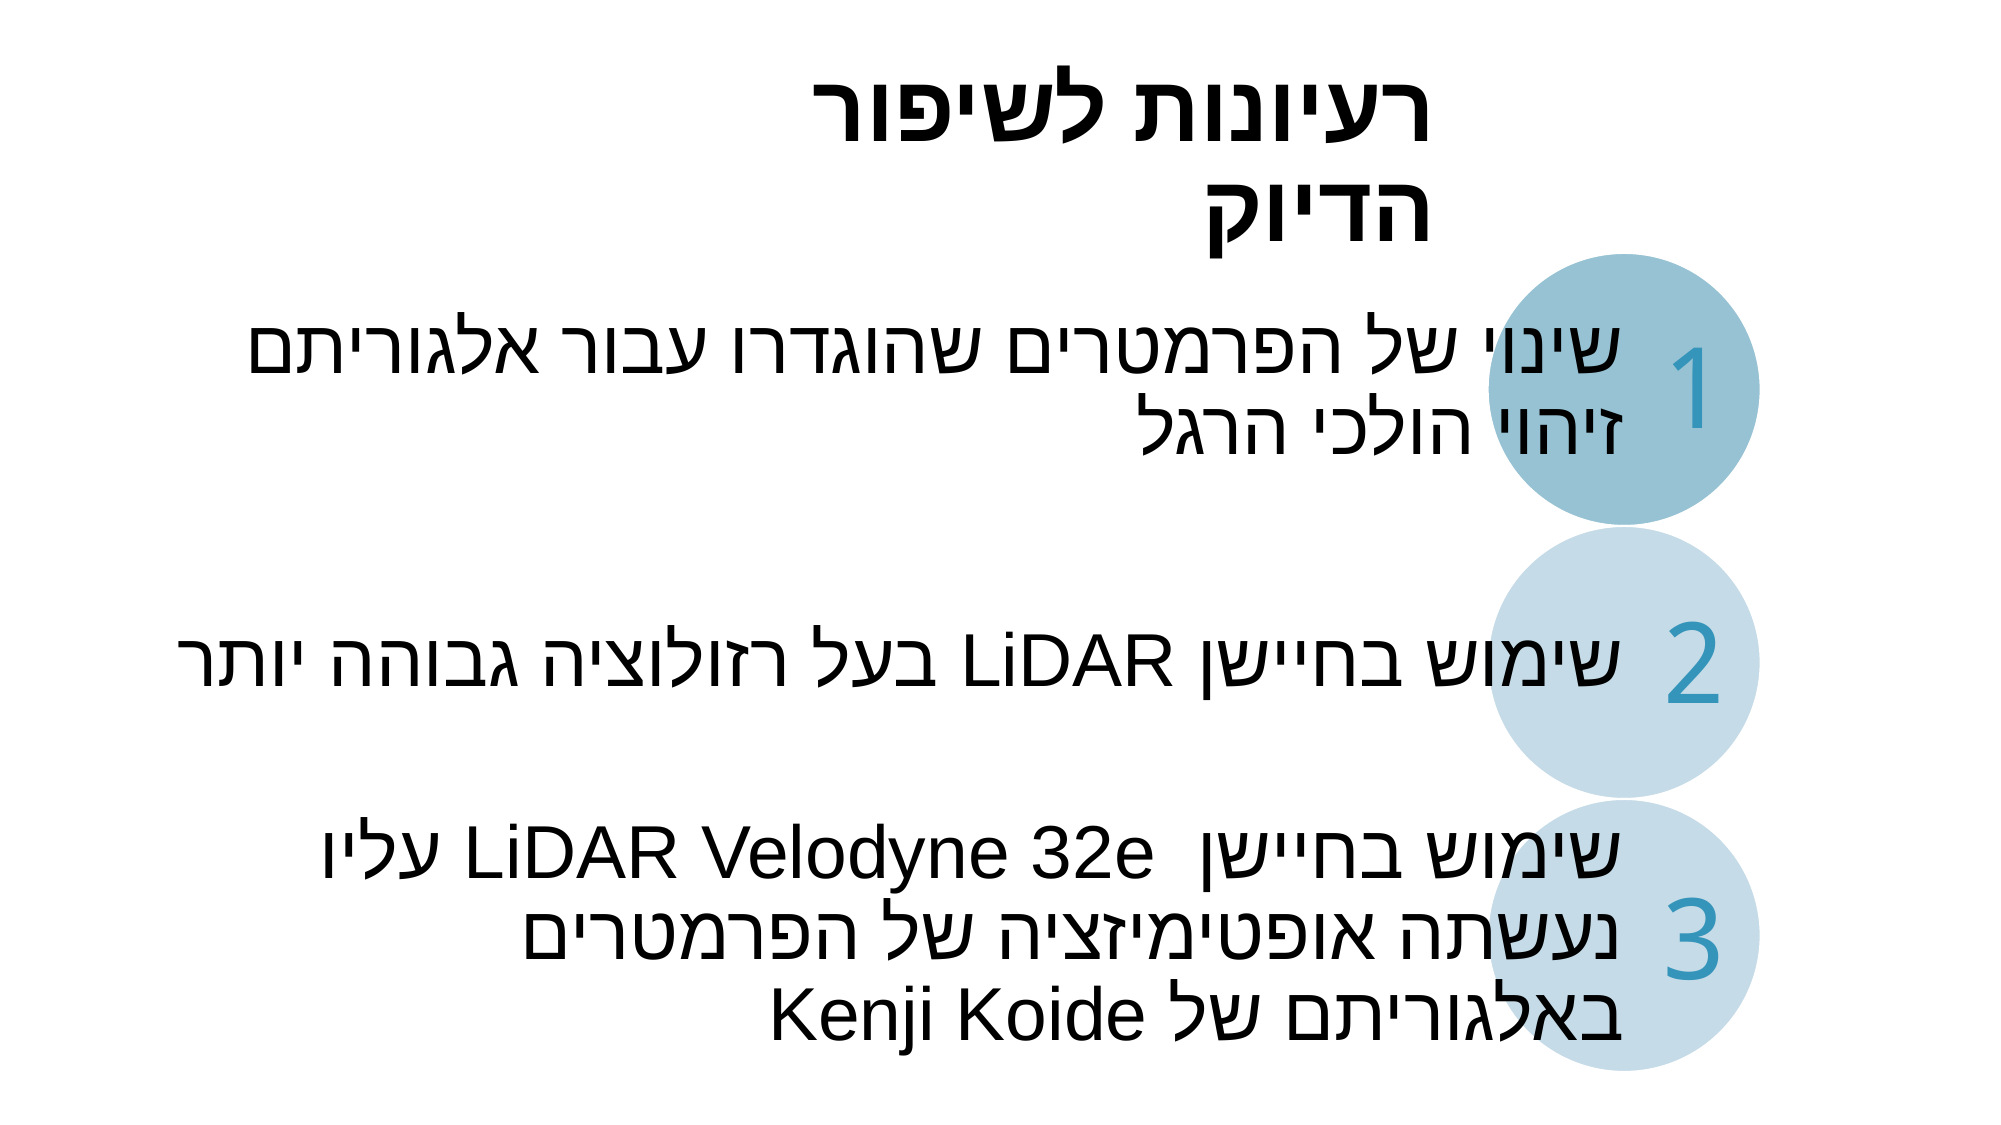

# רעיונות לשיפור הדיוק
שינוי של הפרמטרים שהוגדרו עבור אלגוריתם זיהוי הולכי הרגל
שימוש בחיישן LiDAR בעל רזולוציה גבוהה יותר
שימוש בחיישן  LiDAR Velodyne 32e עליו נעשתה אופטימיזציה של הפרמטרים באלגוריתם של Kenji Koide
1
2
3